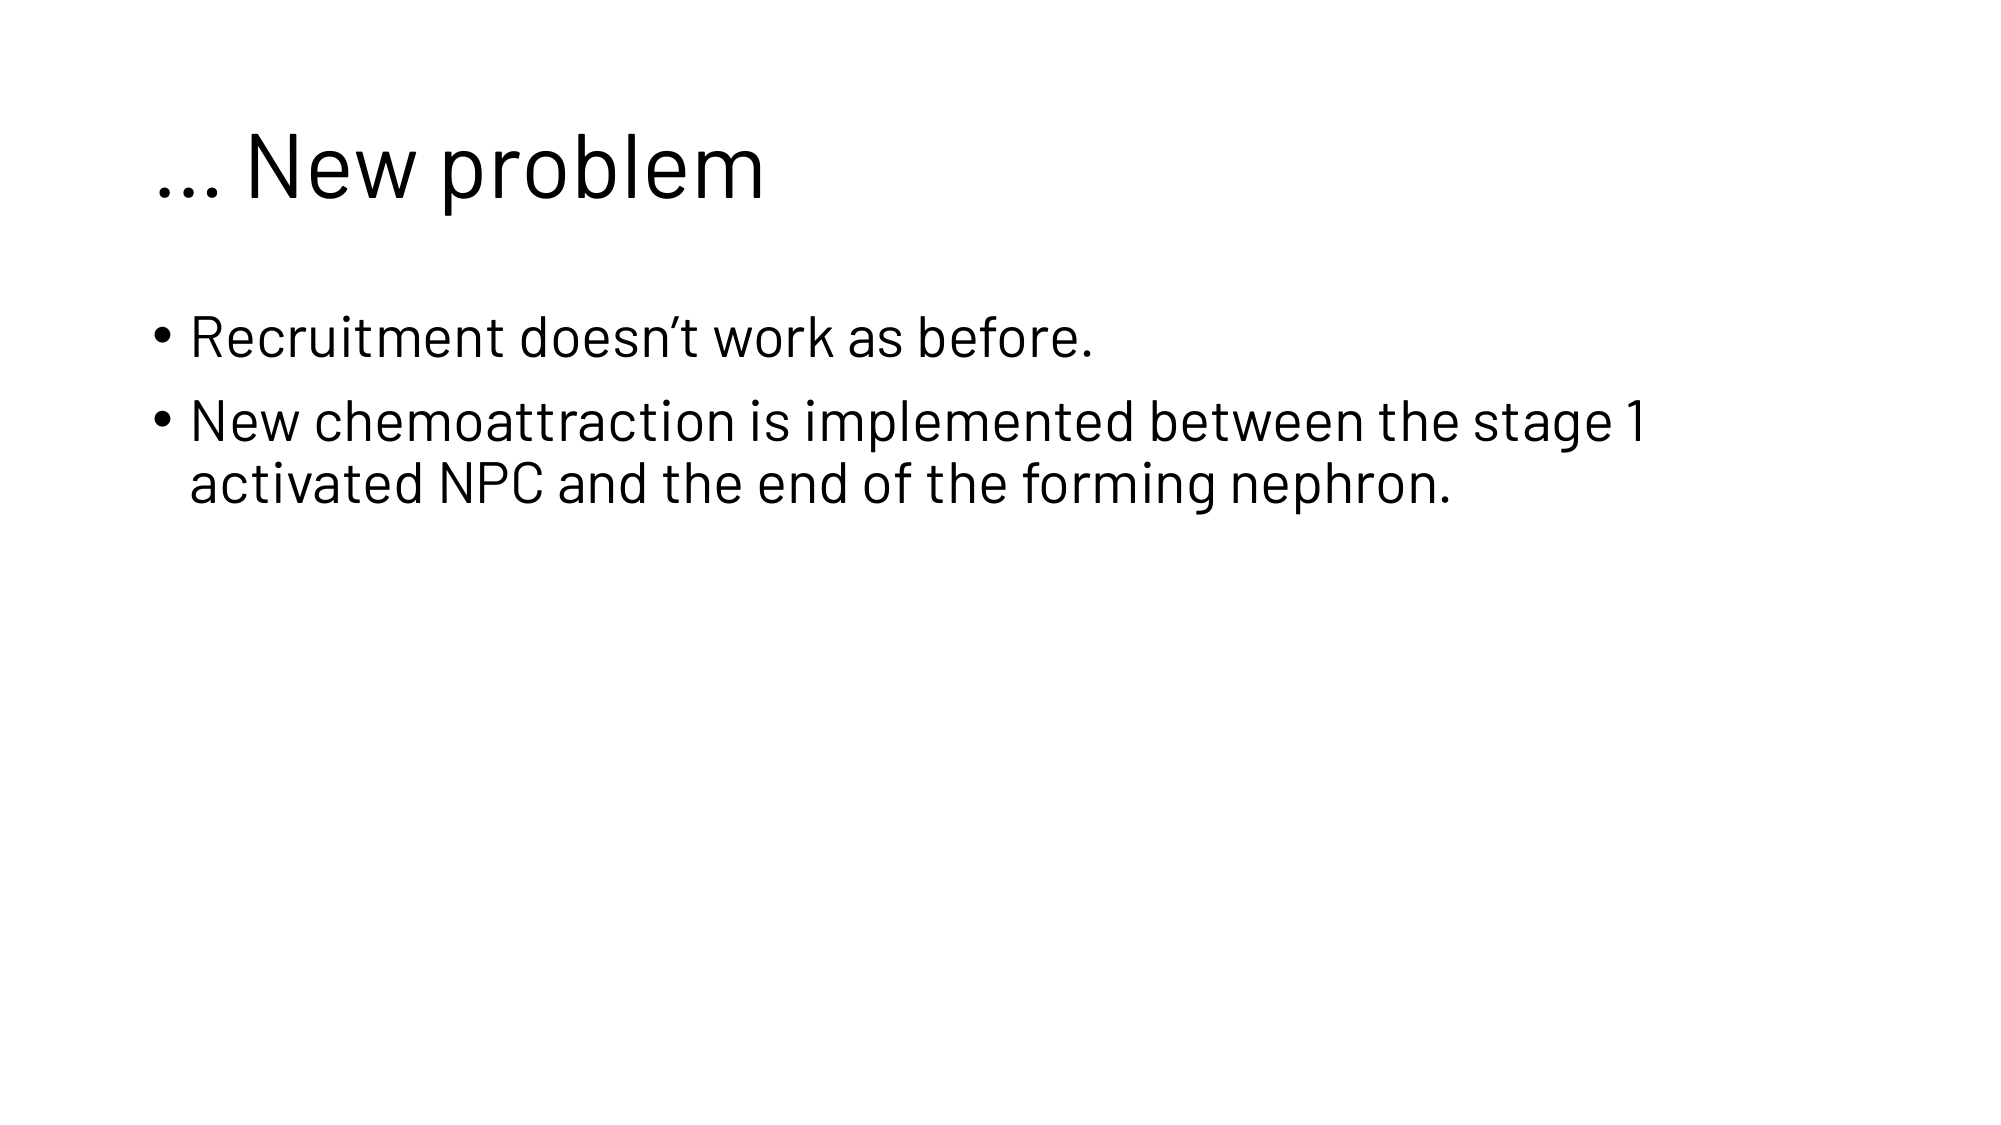

# … New problem
Recruitment doesn’t work as before.
New chemoattraction is implemented between the stage 1 activated NPC and the end of the forming nephron.